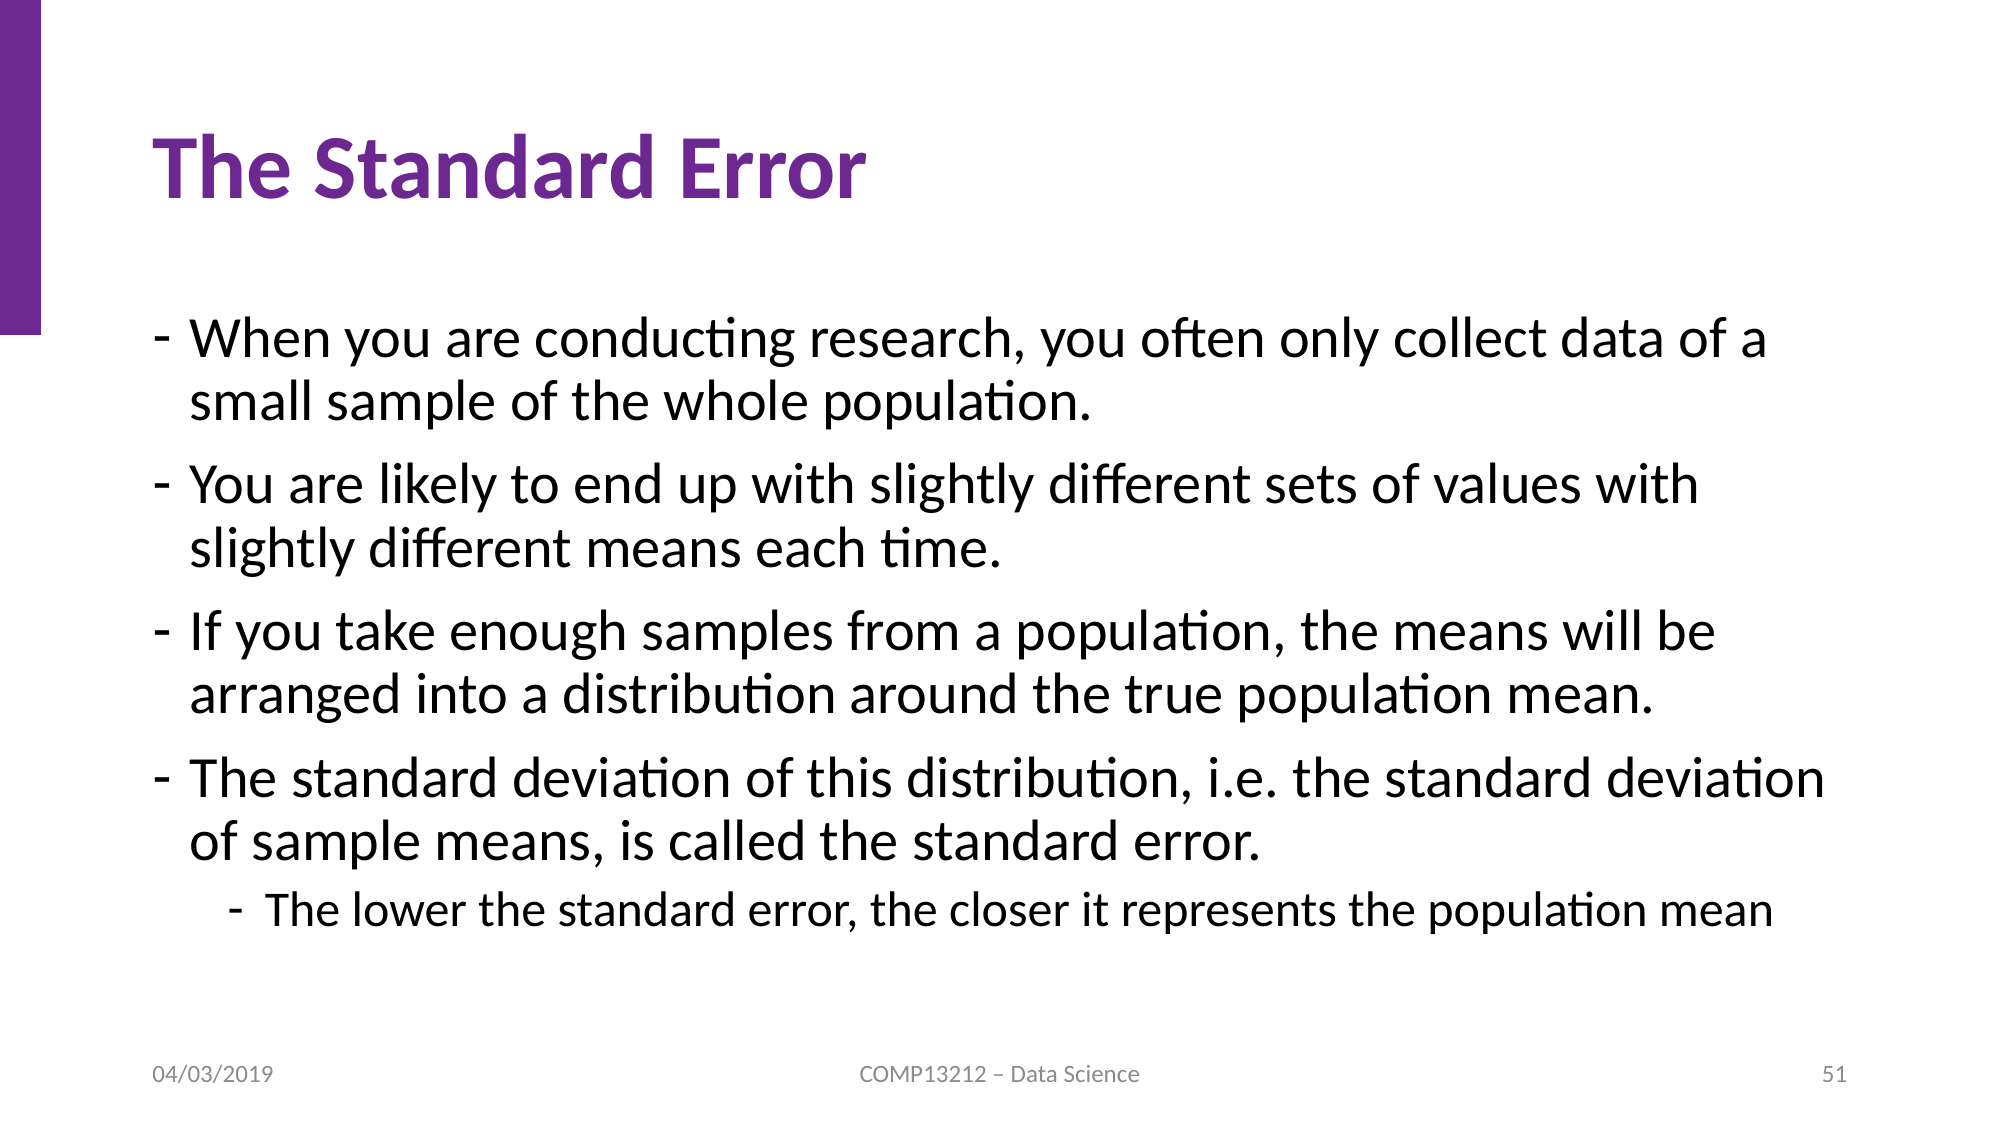

# The Standard Error
When you are conducting research, you often only collect data of a small sample of the whole population.
You are likely to end up with slightly different sets of values with slightly different means each time.
If you take enough samples from a population, the means will be arranged into a distribution around the true population mean.
The standard deviation of this distribution, i.e. the standard deviation of sample means, is called the standard error.
The lower the standard error, the closer it represents the population mean
04/03/2019
COMP13212 – Data Science
51